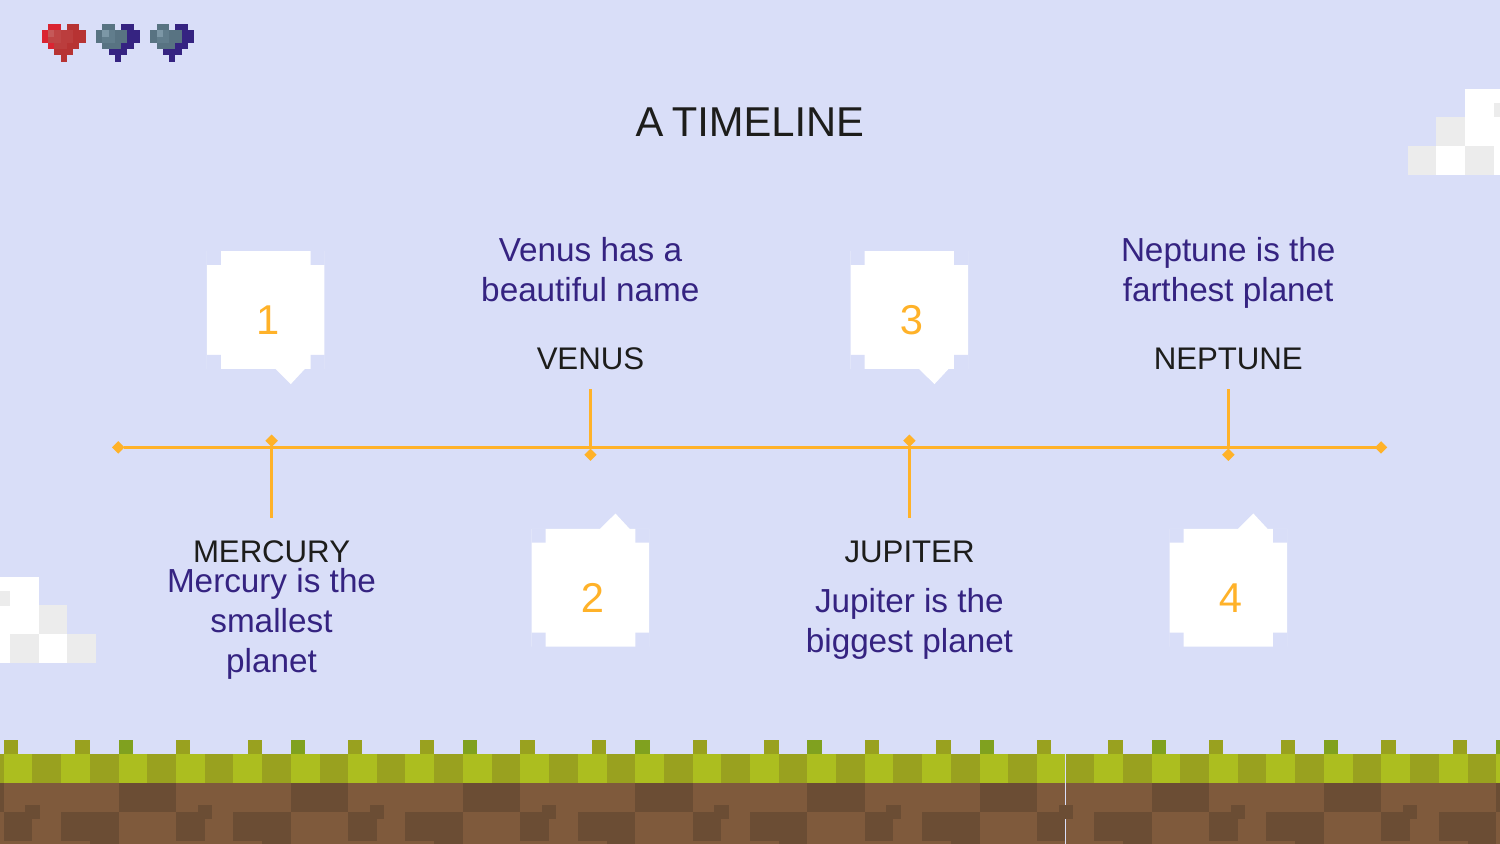

# A TIMELINE
Venus has a beautiful name
Neptune is the farthest planet

1
3
VENUS
NEPTUNE
MERCURY
JUPITER

2
4
Mercury is the smallest planet
Jupiter is the biggest planet